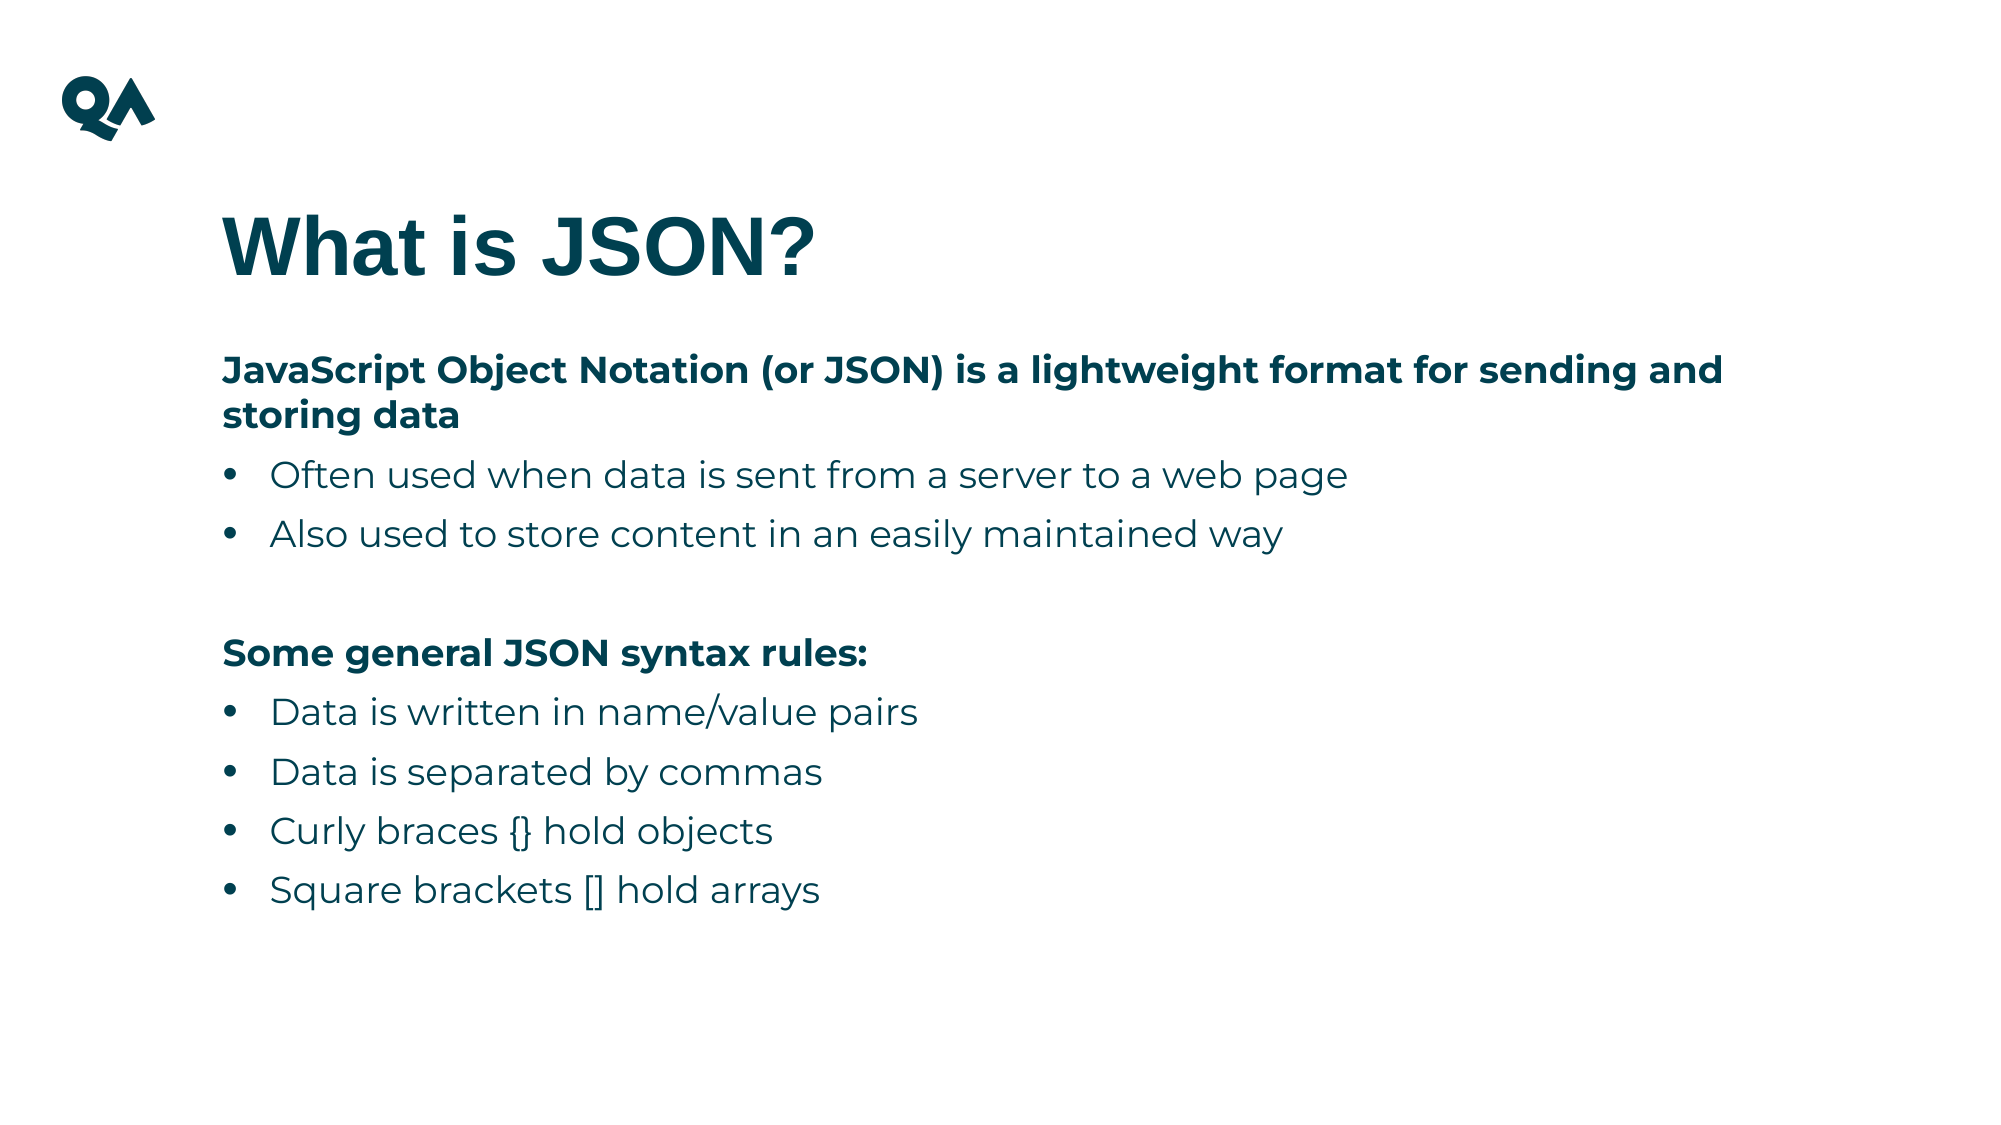

What is JSON?
JavaScript Object Notation (or JSON) is a lightweight format for sending and storing data
Often used when data is sent from a server to a web page
Also used to store content in an easily maintained way

Some general JSON syntax rules:
Data is written in name/value pairs
Data is separated by commas
Curly braces {} hold objects
Square brackets [] hold arrays